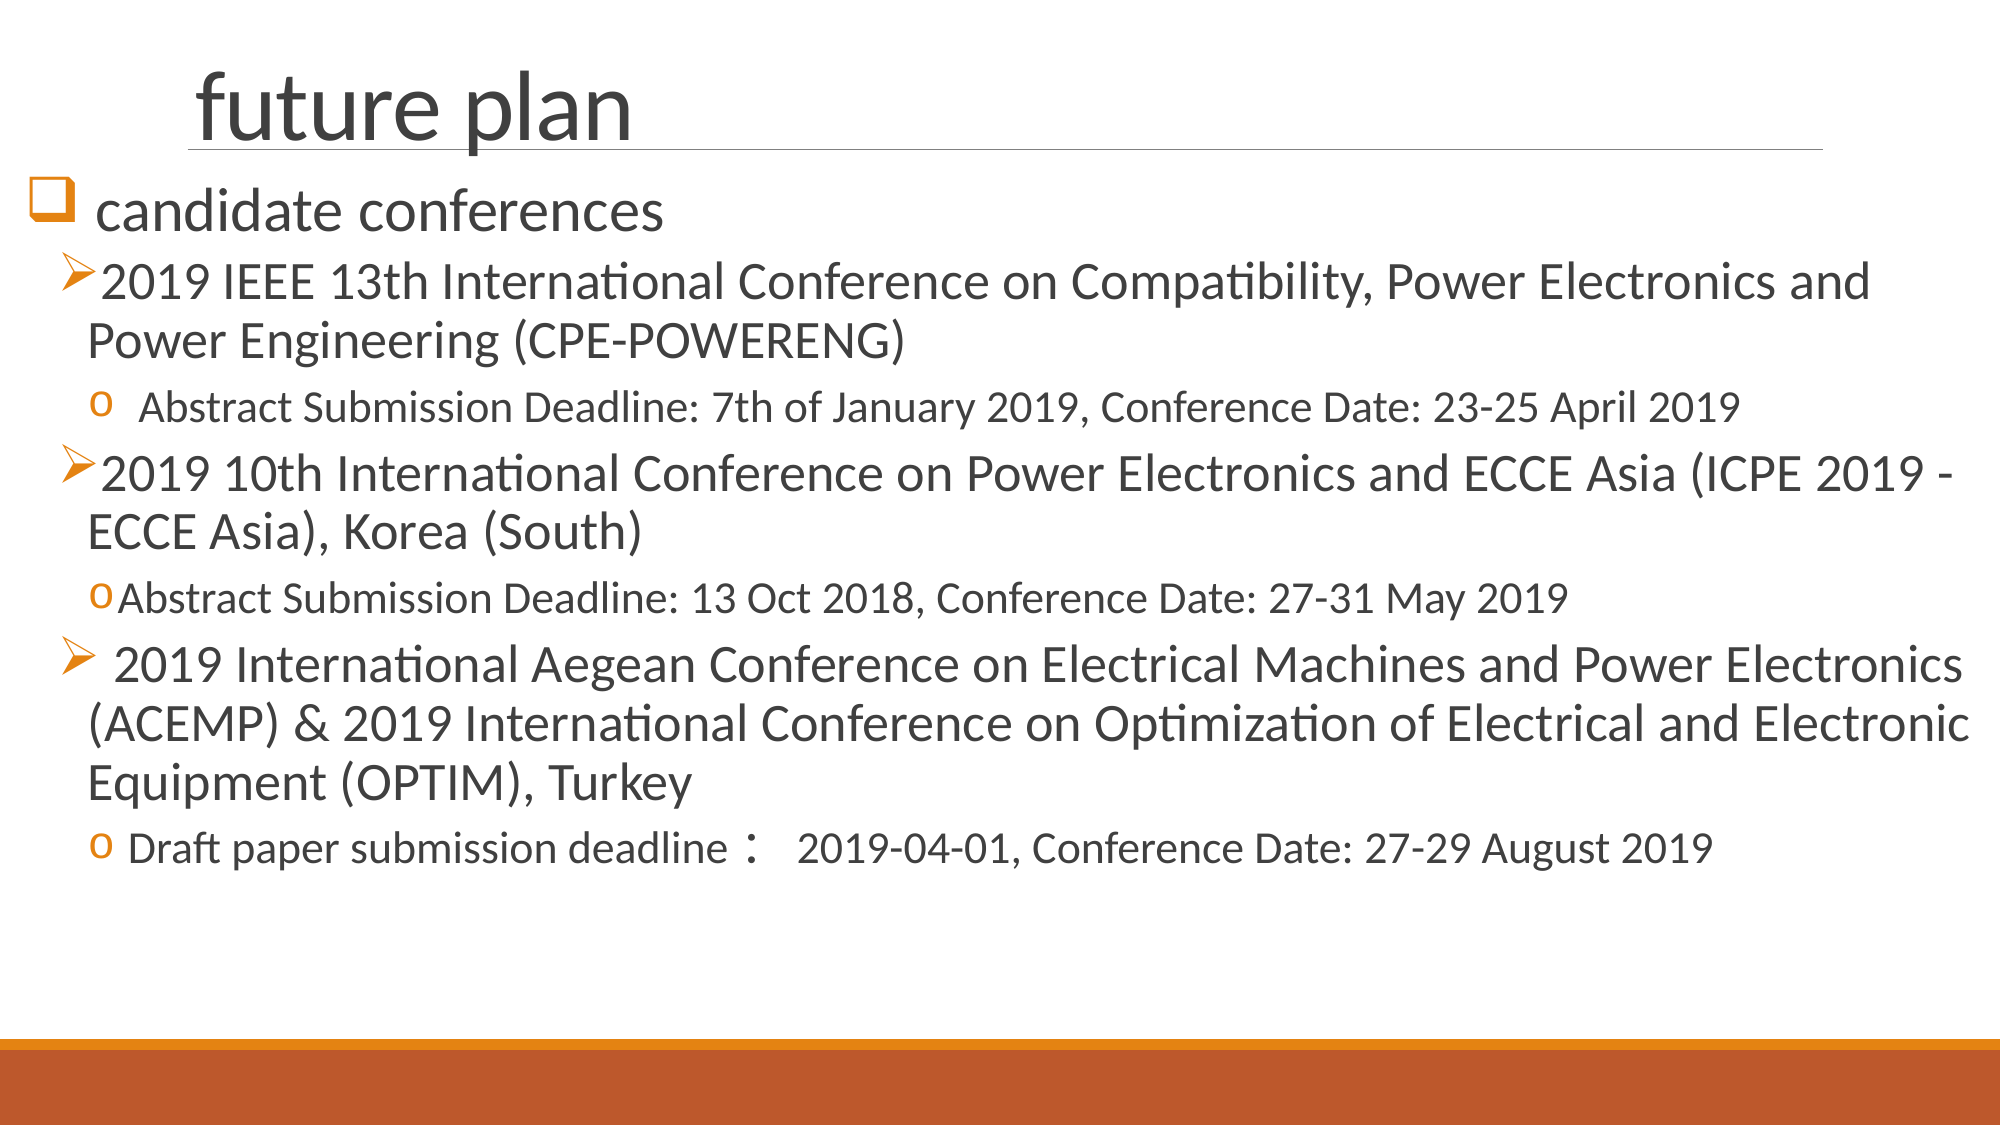

# future plan
 candidate conferences
2019 IEEE 13th International Conference on Compatibility, Power Electronics and Power Engineering (CPE-POWERENG)
  Abstract Submission Deadline: 7th of January 2019, Conference Date: 23-25 April 2019
2019 10th International Conference on Power Electronics and ECCE Asia (ICPE 2019 - ECCE Asia), Korea (South)
Abstract Submission Deadline: 13 Oct 2018, Conference Date: 27-31 May 2019
 2019 International Aegean Conference on Electrical Machines and Power Electronics (ACEMP) & 2019 International Conference on Optimization of Electrical and Electronic Equipment (OPTIM), Turkey
 Draft paper submission deadline：2019-04-01, Conference Date: 27-29 August 2019